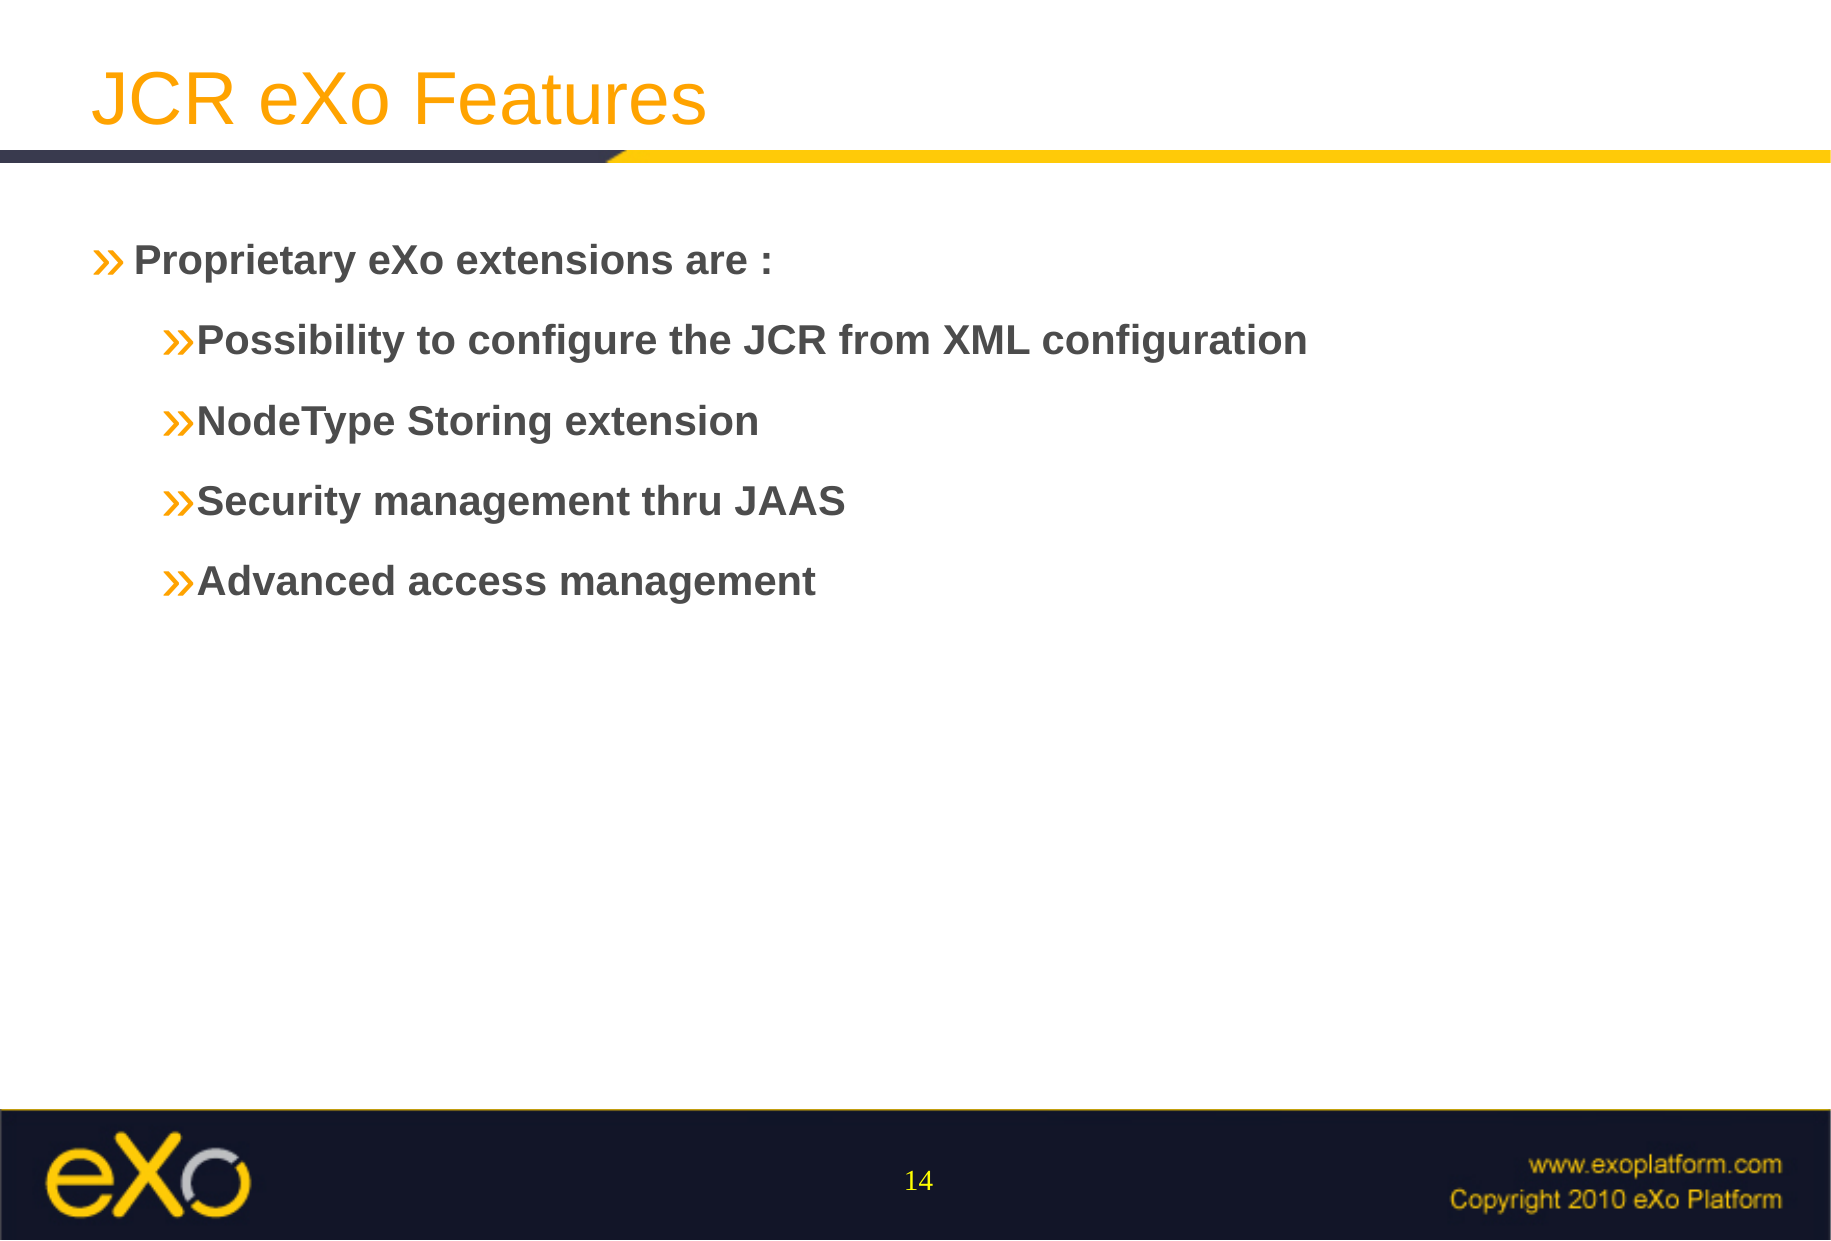

JCR eXo Features
Proprietary eXo extensions are :
Possibility to configure the JCR from XML configuration
NodeType Storing extension
Security management thru JAAS
Advanced access management